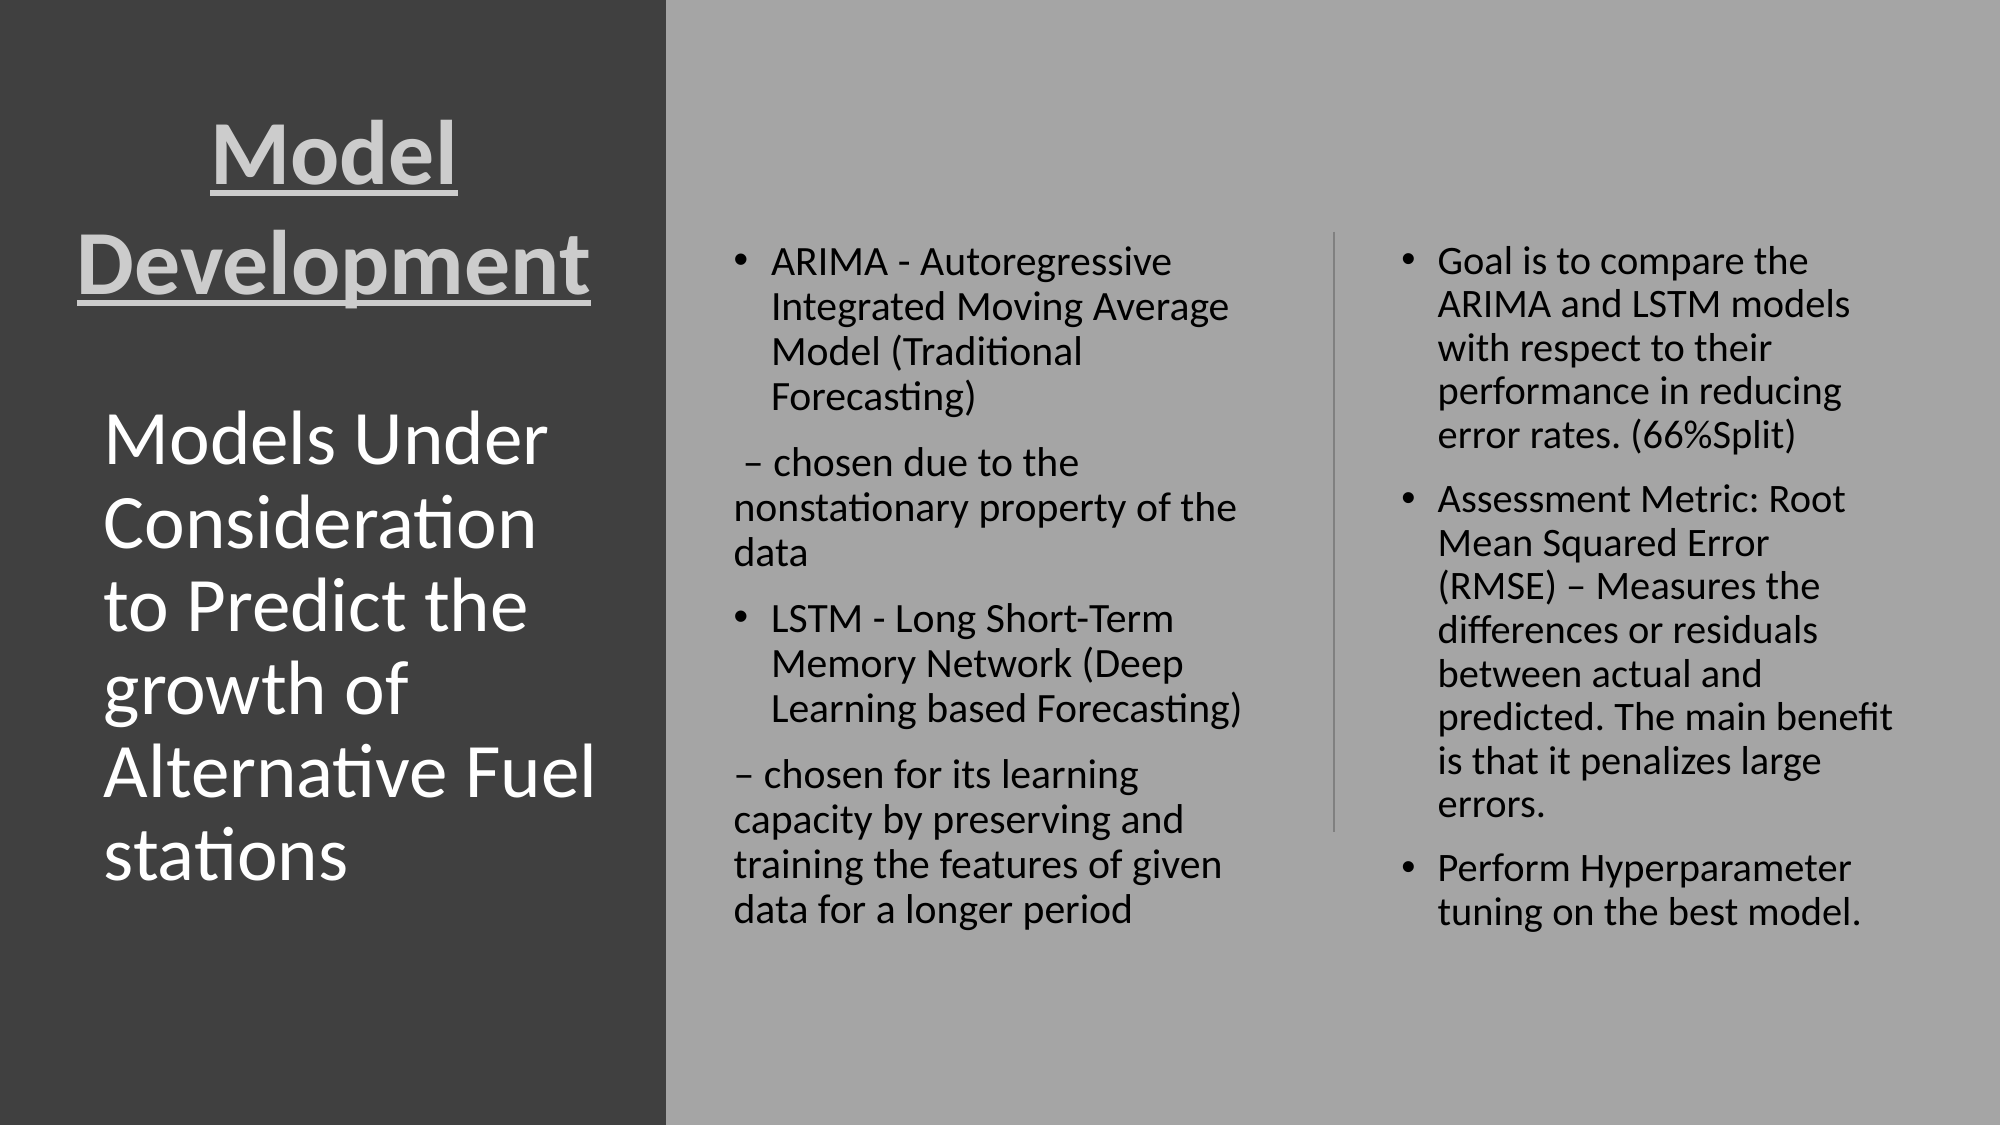

Model Development
ARIMA - Autoregressive Integrated Moving Average Model (Traditional Forecasting)
 – chosen due to the nonstationary property of the data
LSTM - Long Short-Term Memory Network (Deep Learning based Forecasting)
– chosen for its learning capacity by preserving and training the features of given data for a longer period
Goal is to compare the ARIMA and LSTM models with respect to their performance in reducing error rates. (66%Split)
Assessment Metric: Root Mean Squared Error (RMSE) – Measures the differences or residuals between actual and predicted. The main benefit is that it penalizes large errors.
Perform Hyperparameter tuning on the best model.
# Models Under Consideration to Predict the growth of Alternative Fuel stations